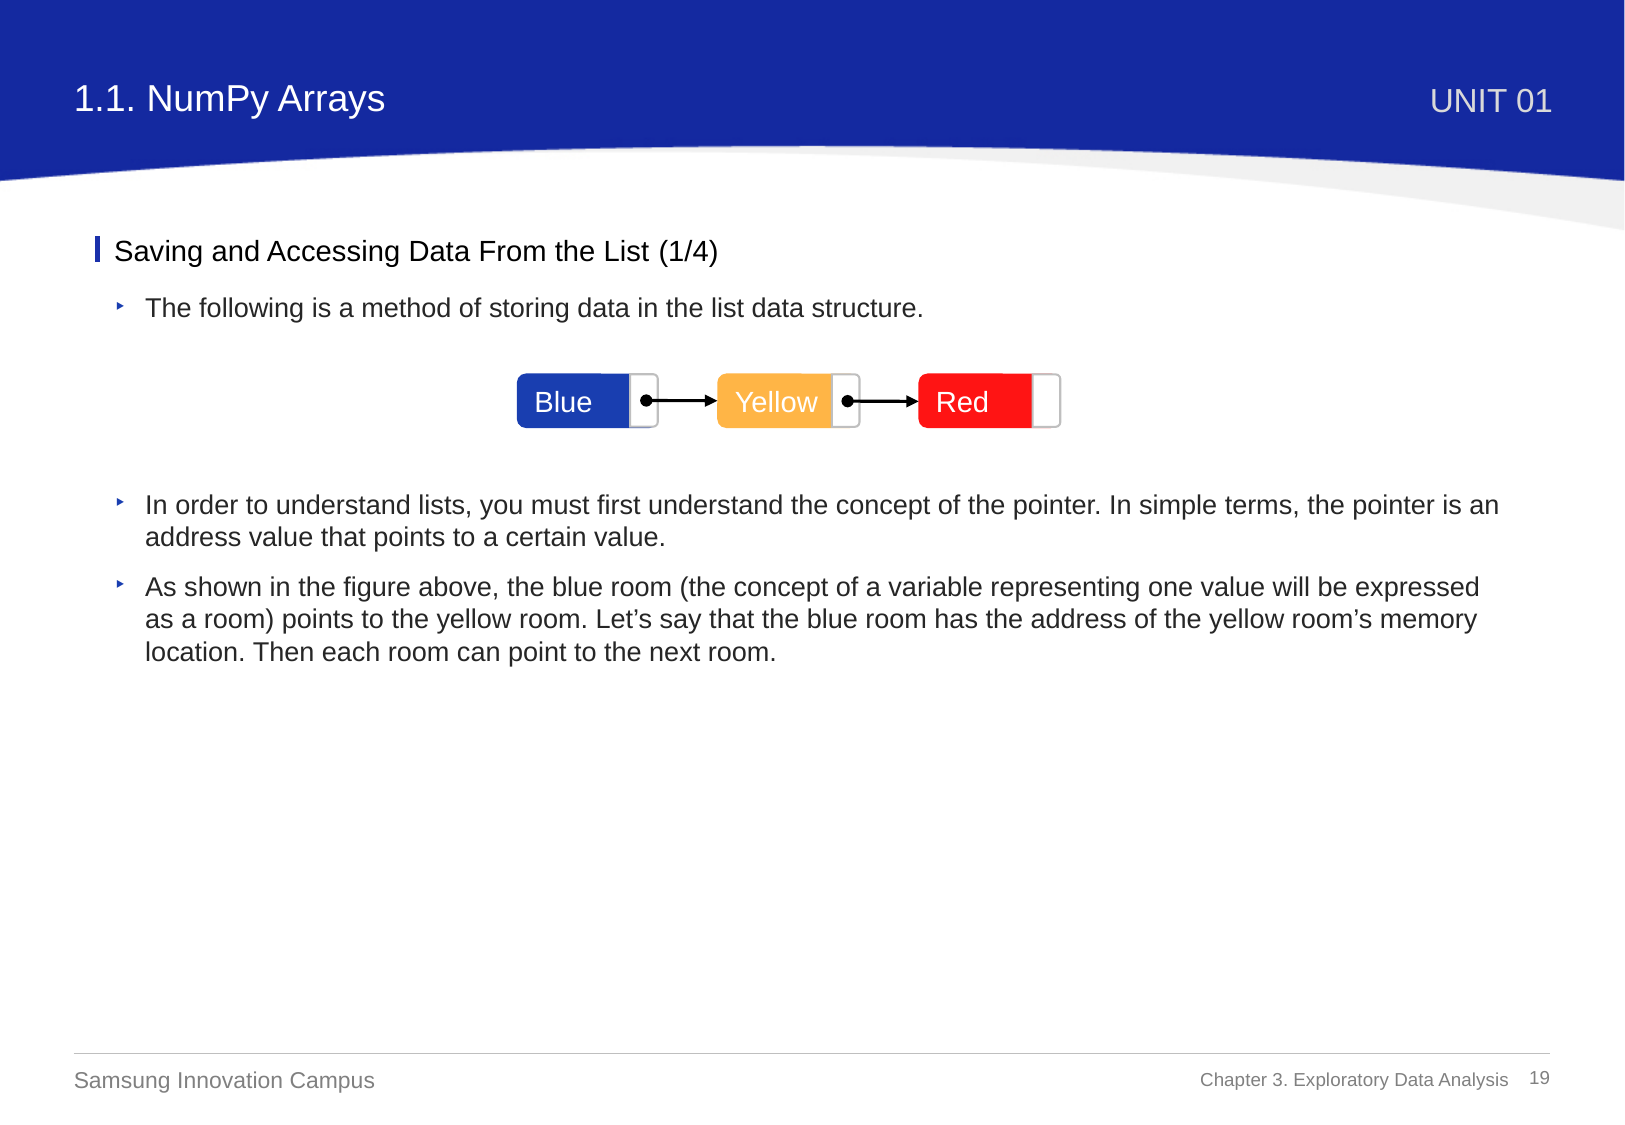

1.1. NumPy Arrays
UNIT 01
Saving and Accessing Data From the List (1/4)
The following is a method of storing data in the list data structure.

In order to understand lists, you must first understand the concept of the pointer. In simple terms, the pointer is an address value that points to a certain value.
As shown in the figure above, the blue room (the concept of a variable representing one value will be expressed as a room) points to the yellow room. Let’s say that the blue room has the address of the yellow room’s memory location. Then each room can point to the next room.
Blue
Yellow
Red